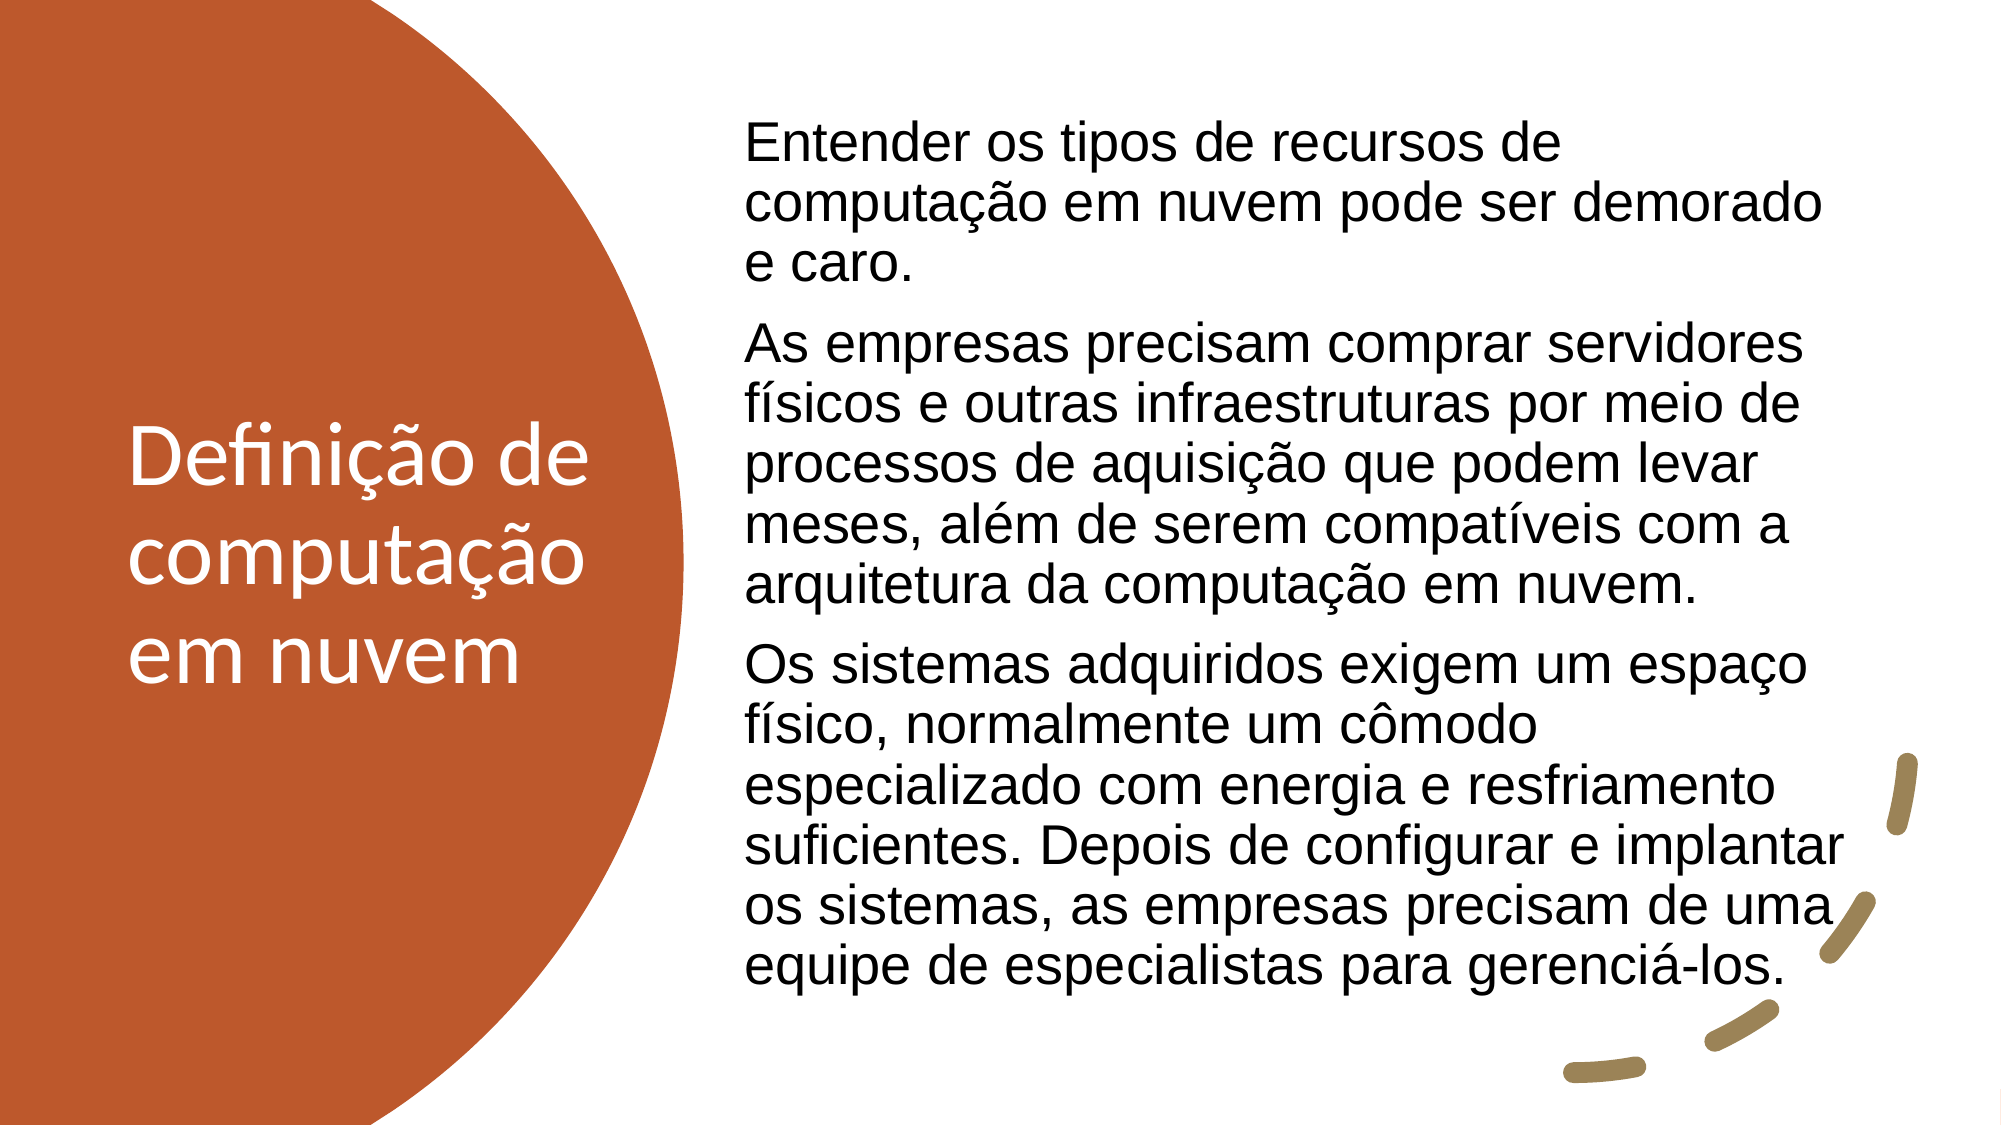

Entender os tipos de recursos de computação em nuvem pode ser demorado e caro.
As empresas precisam comprar servidores físicos e outras infraestruturas por meio de processos de aquisição que podem levar meses, além de serem compatíveis com a arquitetura da computação em nuvem.
Os sistemas adquiridos exigem um espaço físico, normalmente um cômodo especializado com energia e resfriamento suficientes. Depois de configurar e implantar os sistemas, as empresas precisam de uma equipe de especialistas para gerenciá-los.
# Definição de computação em nuvem